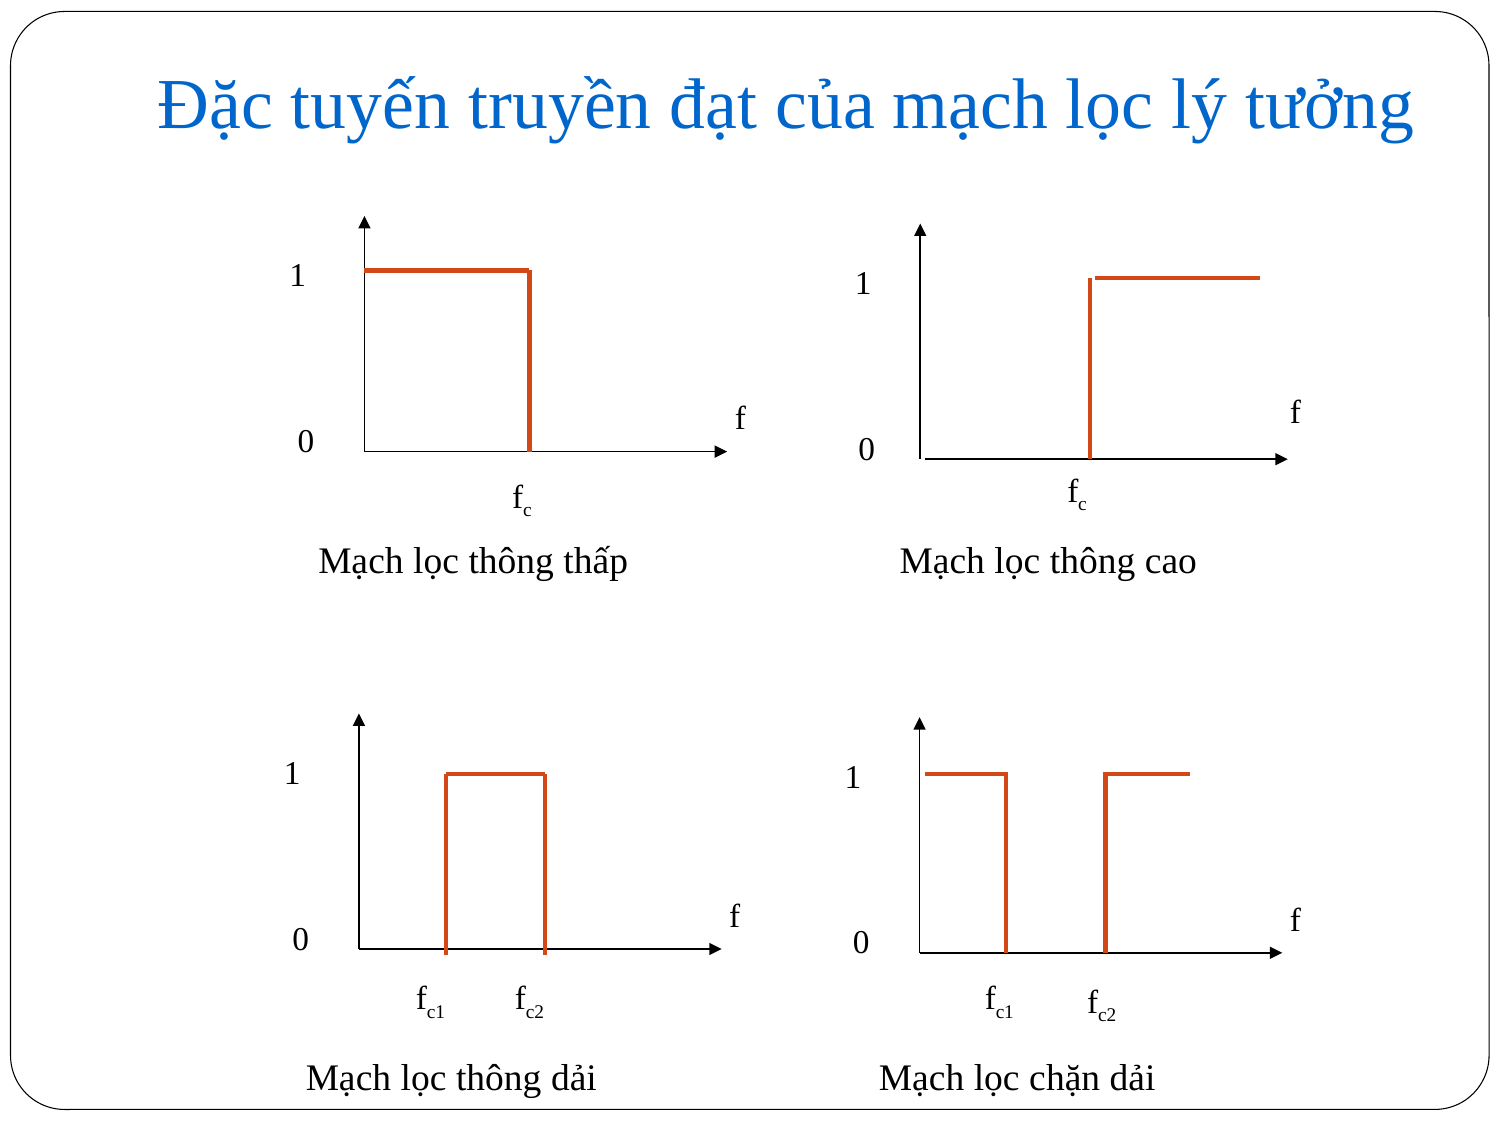

# Đặc tuyến truyền đạt của mạch lọc lý tưởng

1

f
0

fc
Mạch lọc thông thấp

1

0

f
fc
Mạch lọc thông cao

1

f
0

fc1
fc2
Mạch lọc thông dải

1

f
0

fc1
fc2
Mạch lọc chặn dải